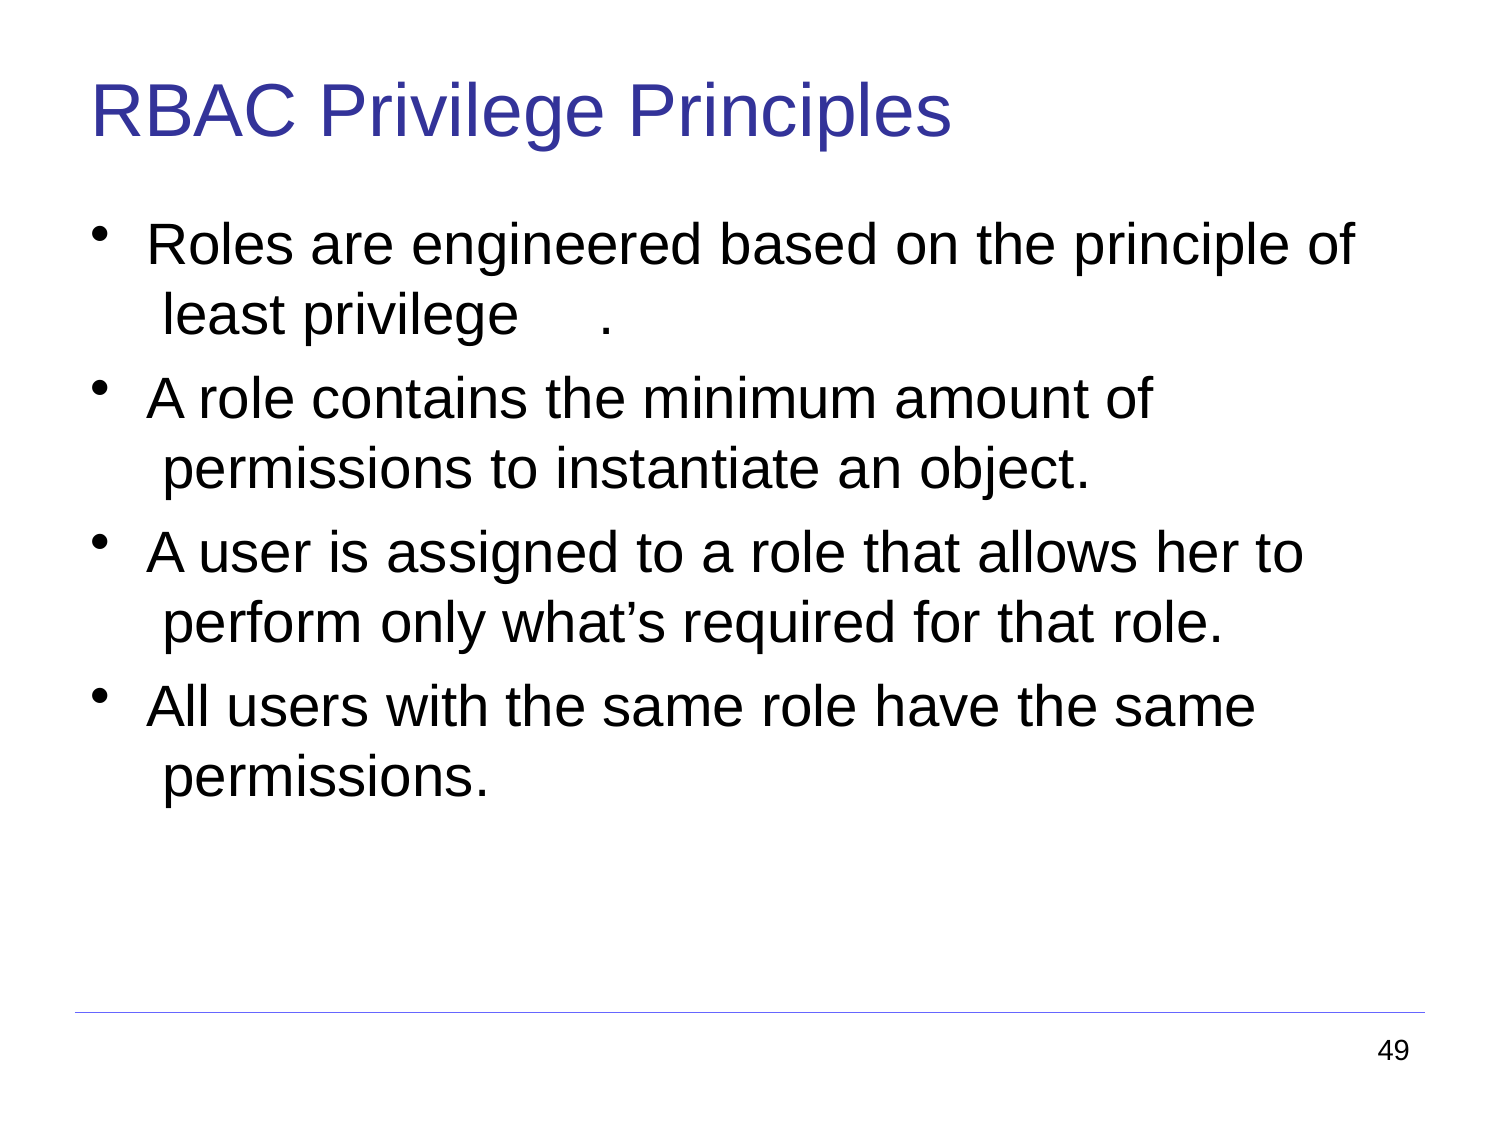

# RBAC Privilege Principles
Roles are engineered based on the principle of  least privilege	.
A role contains the minimum amount of  permissions to instantiate an object.
A user is assigned to a role that allows her to  perform only what’s required for that role.
All users with the same role have the same  permissions.

49